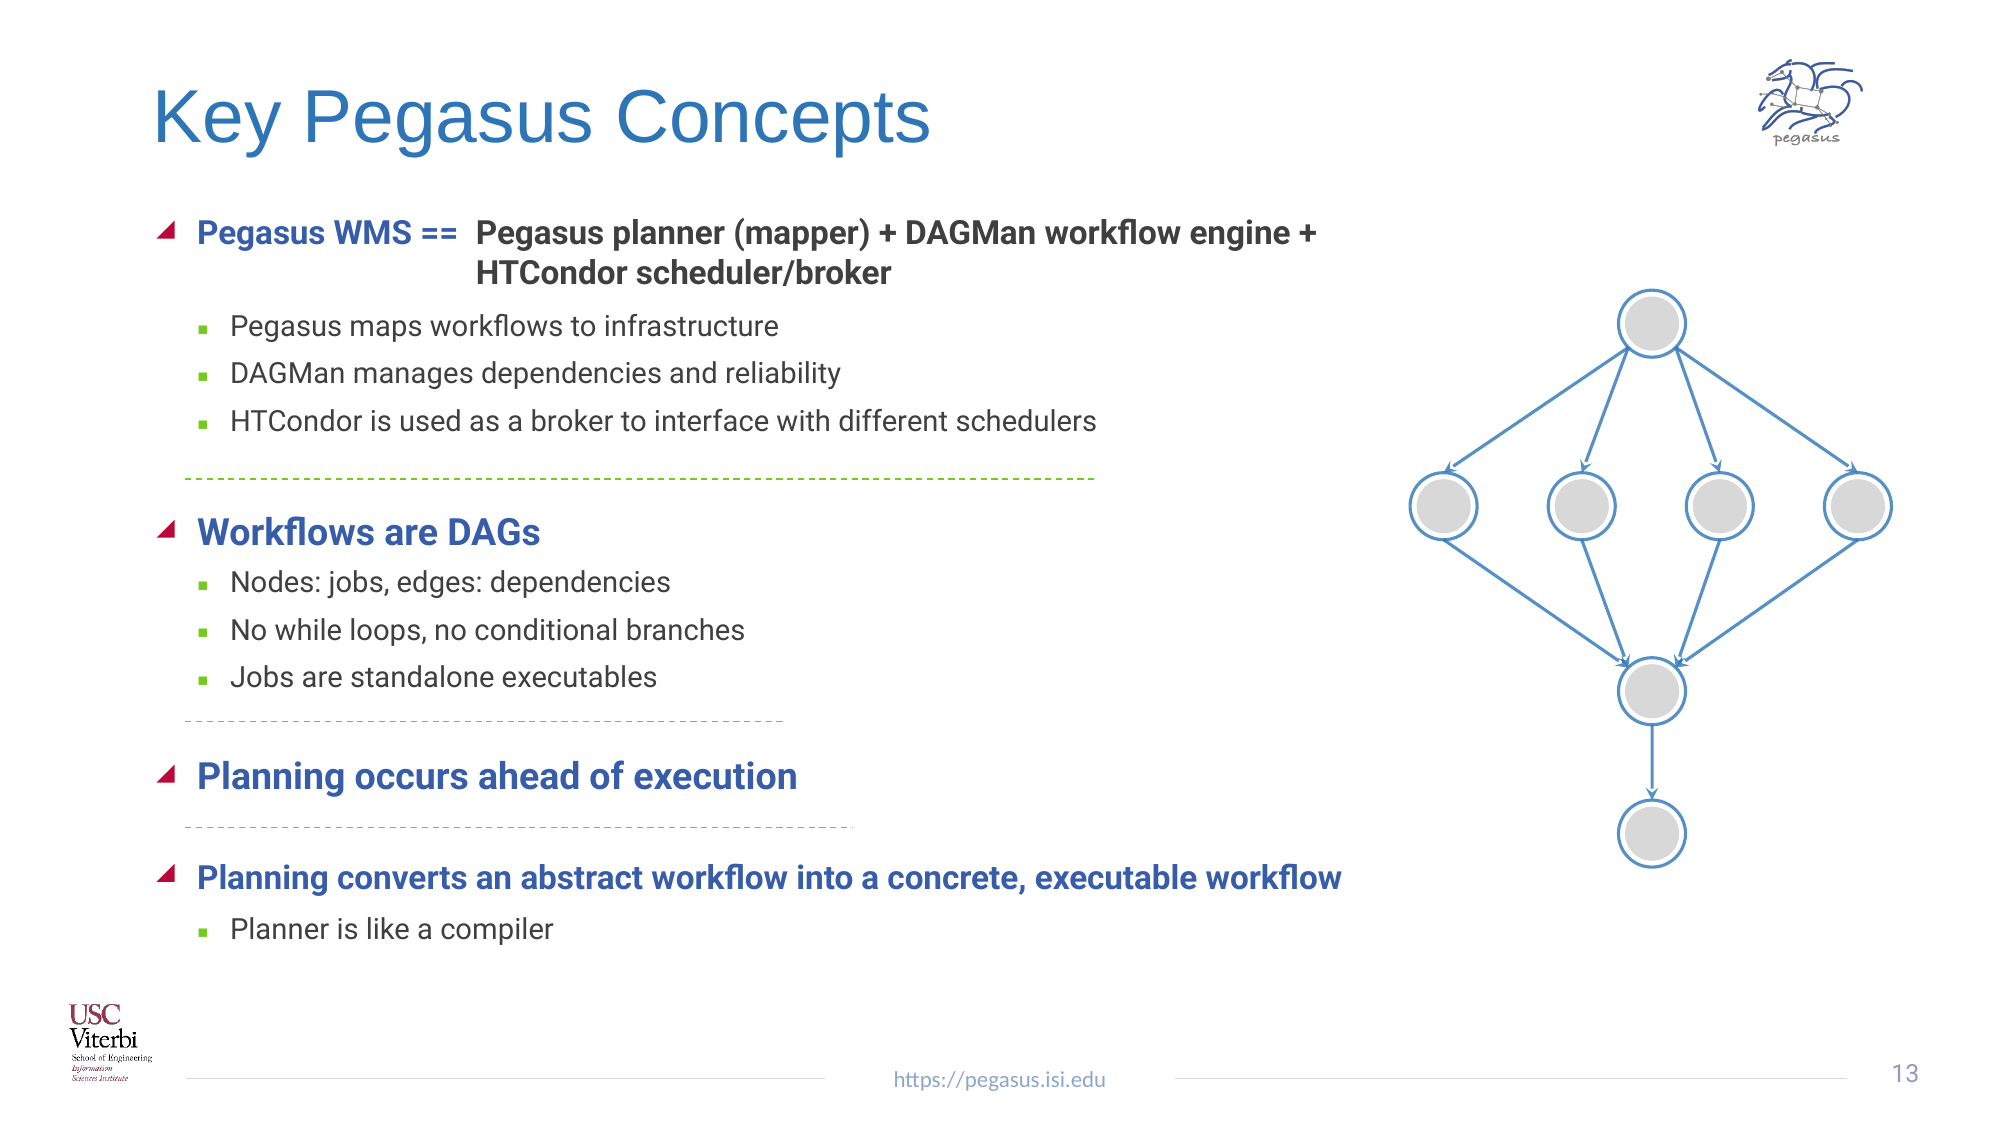

# Key Pegasus Concepts
Pegasus WMS ==
Pegasus planner (mapper) + DAGMan workflow engine + HTCondor scheduler/broker
Pegasus maps workflows to infrastructure
DAGMan manages dependencies and reliability
HTCondor is used as a broker to interface with different schedulers

Workflows are DAGs
Nodes: jobs, edges: dependencies
No while loops, no conditional branches
Jobs are standalone executables

Planning occurs ahead of execution

Planning converts an abstract workflow into a concrete, executable workflow
Planner is like a compiler

13
https://pegasus.isi.edu